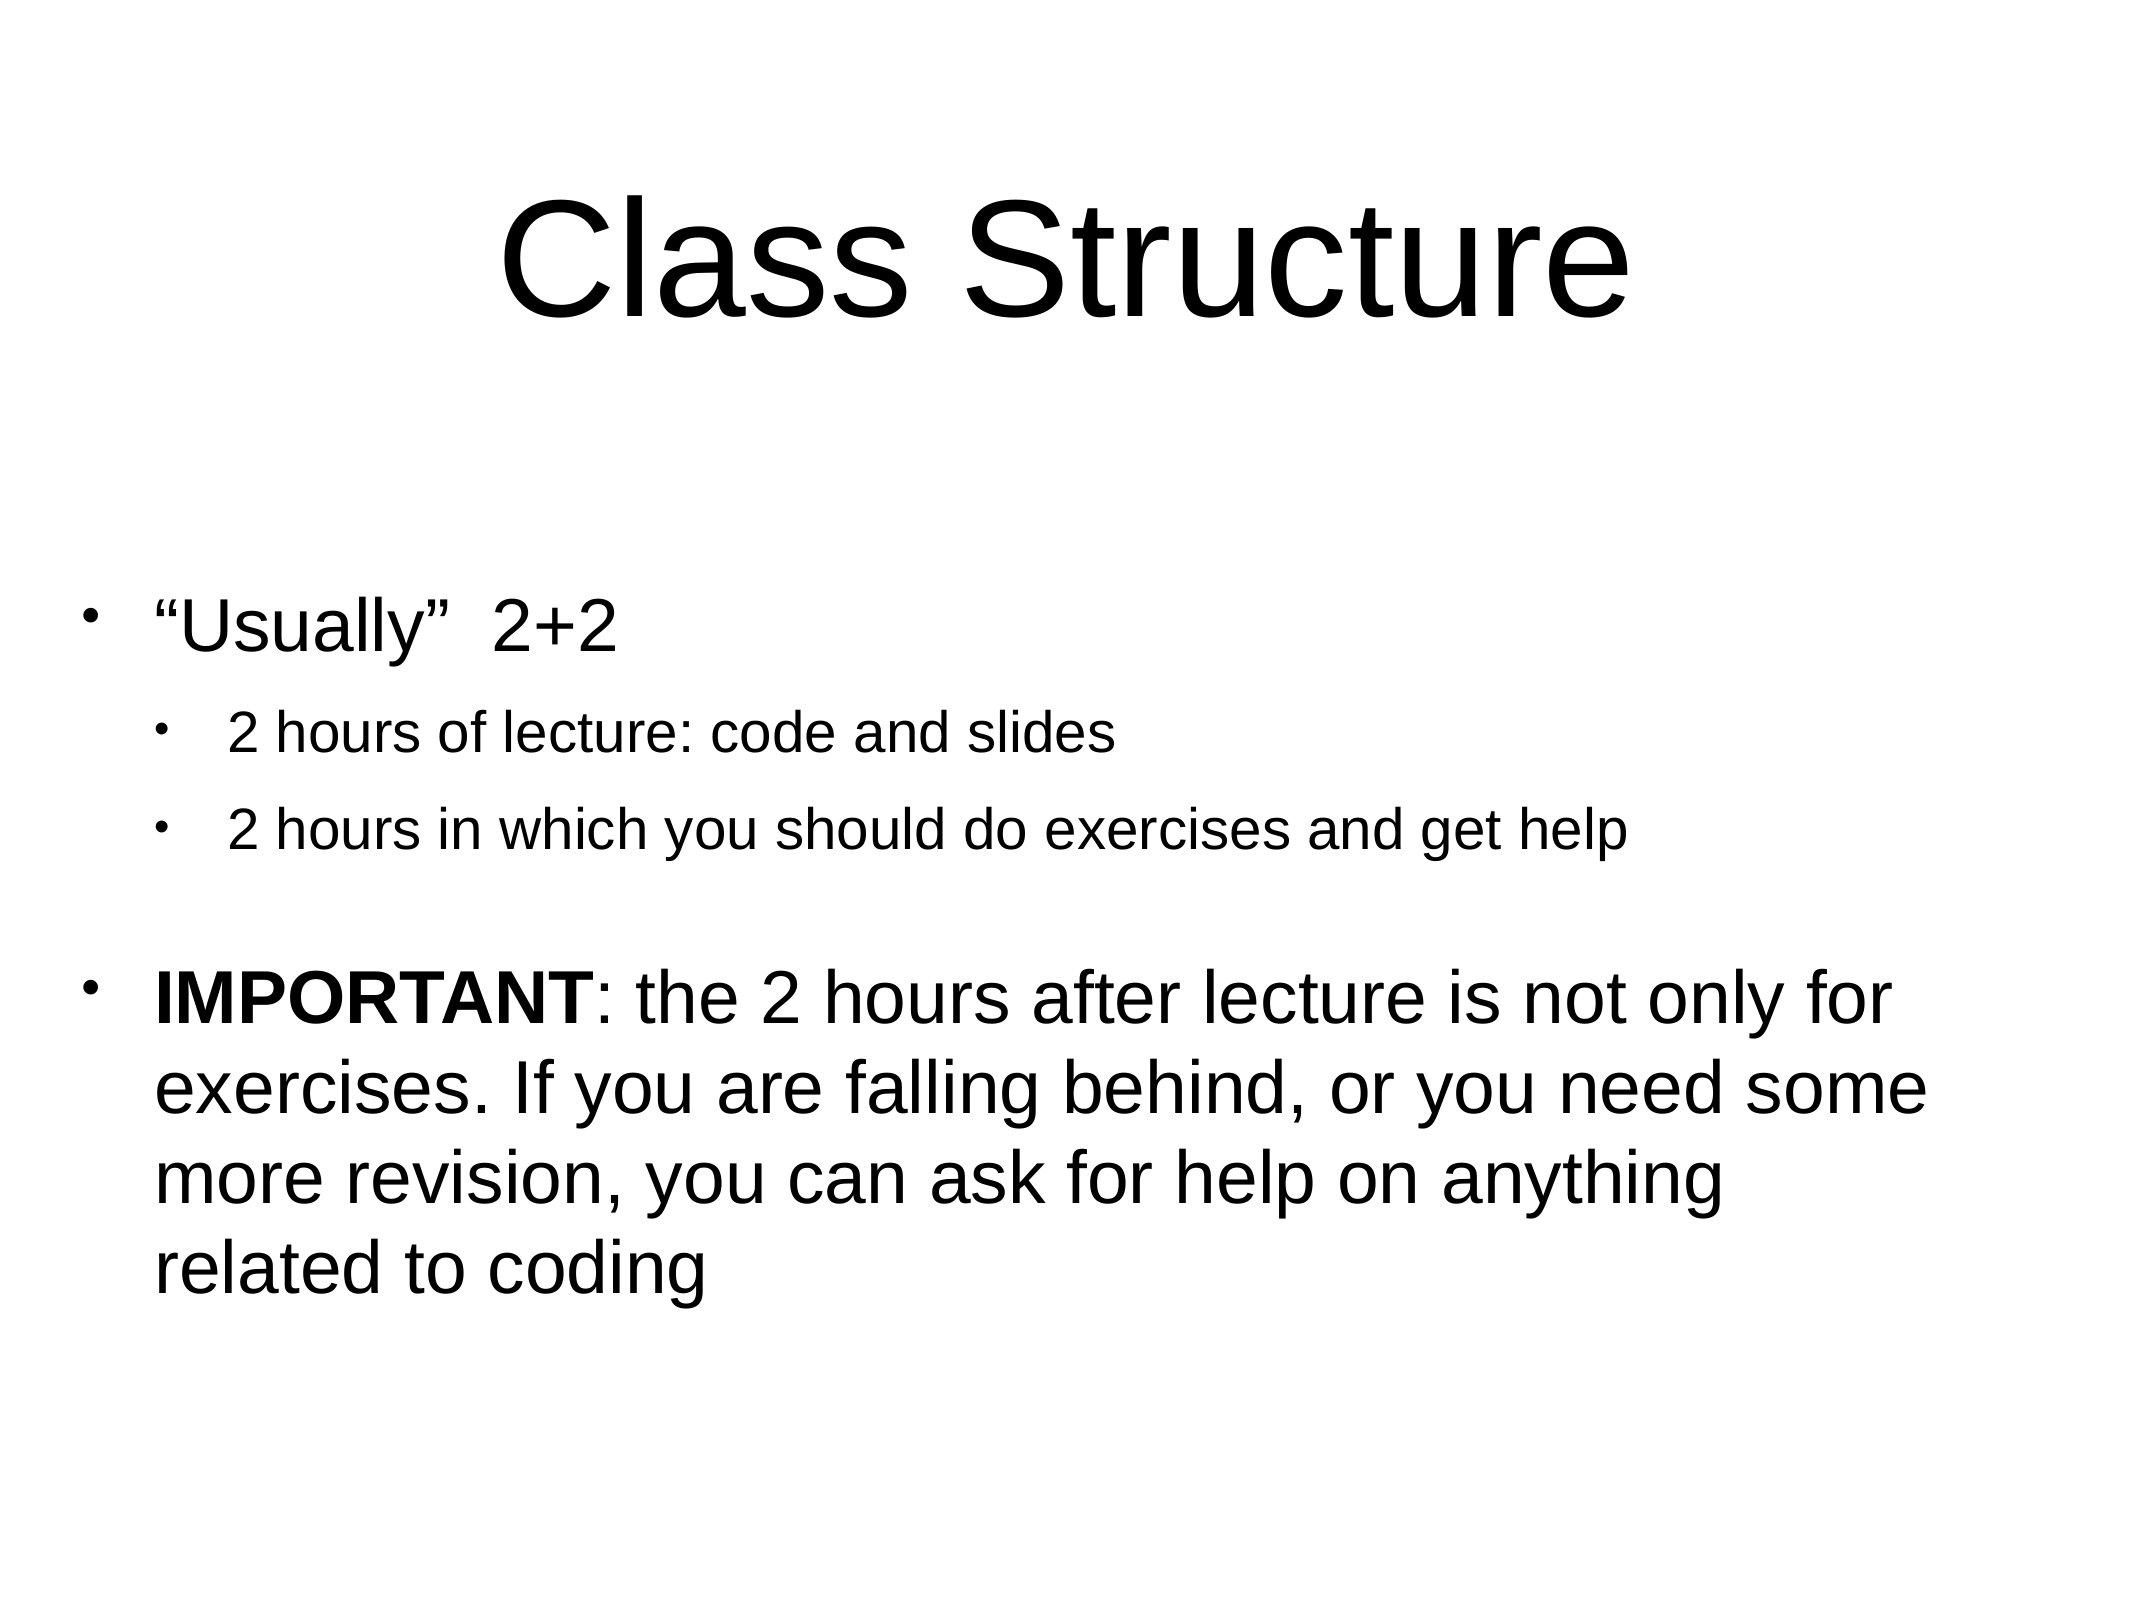

# Class Structure
“Usually”  2+2
2 hours of lecture: code and slides
2 hours in which you should do exercises and get help
IMPORTANT: the 2 hours after lecture is not only for exercises. If you are falling behind, or you need some more revision, you can ask for help on anything related to coding